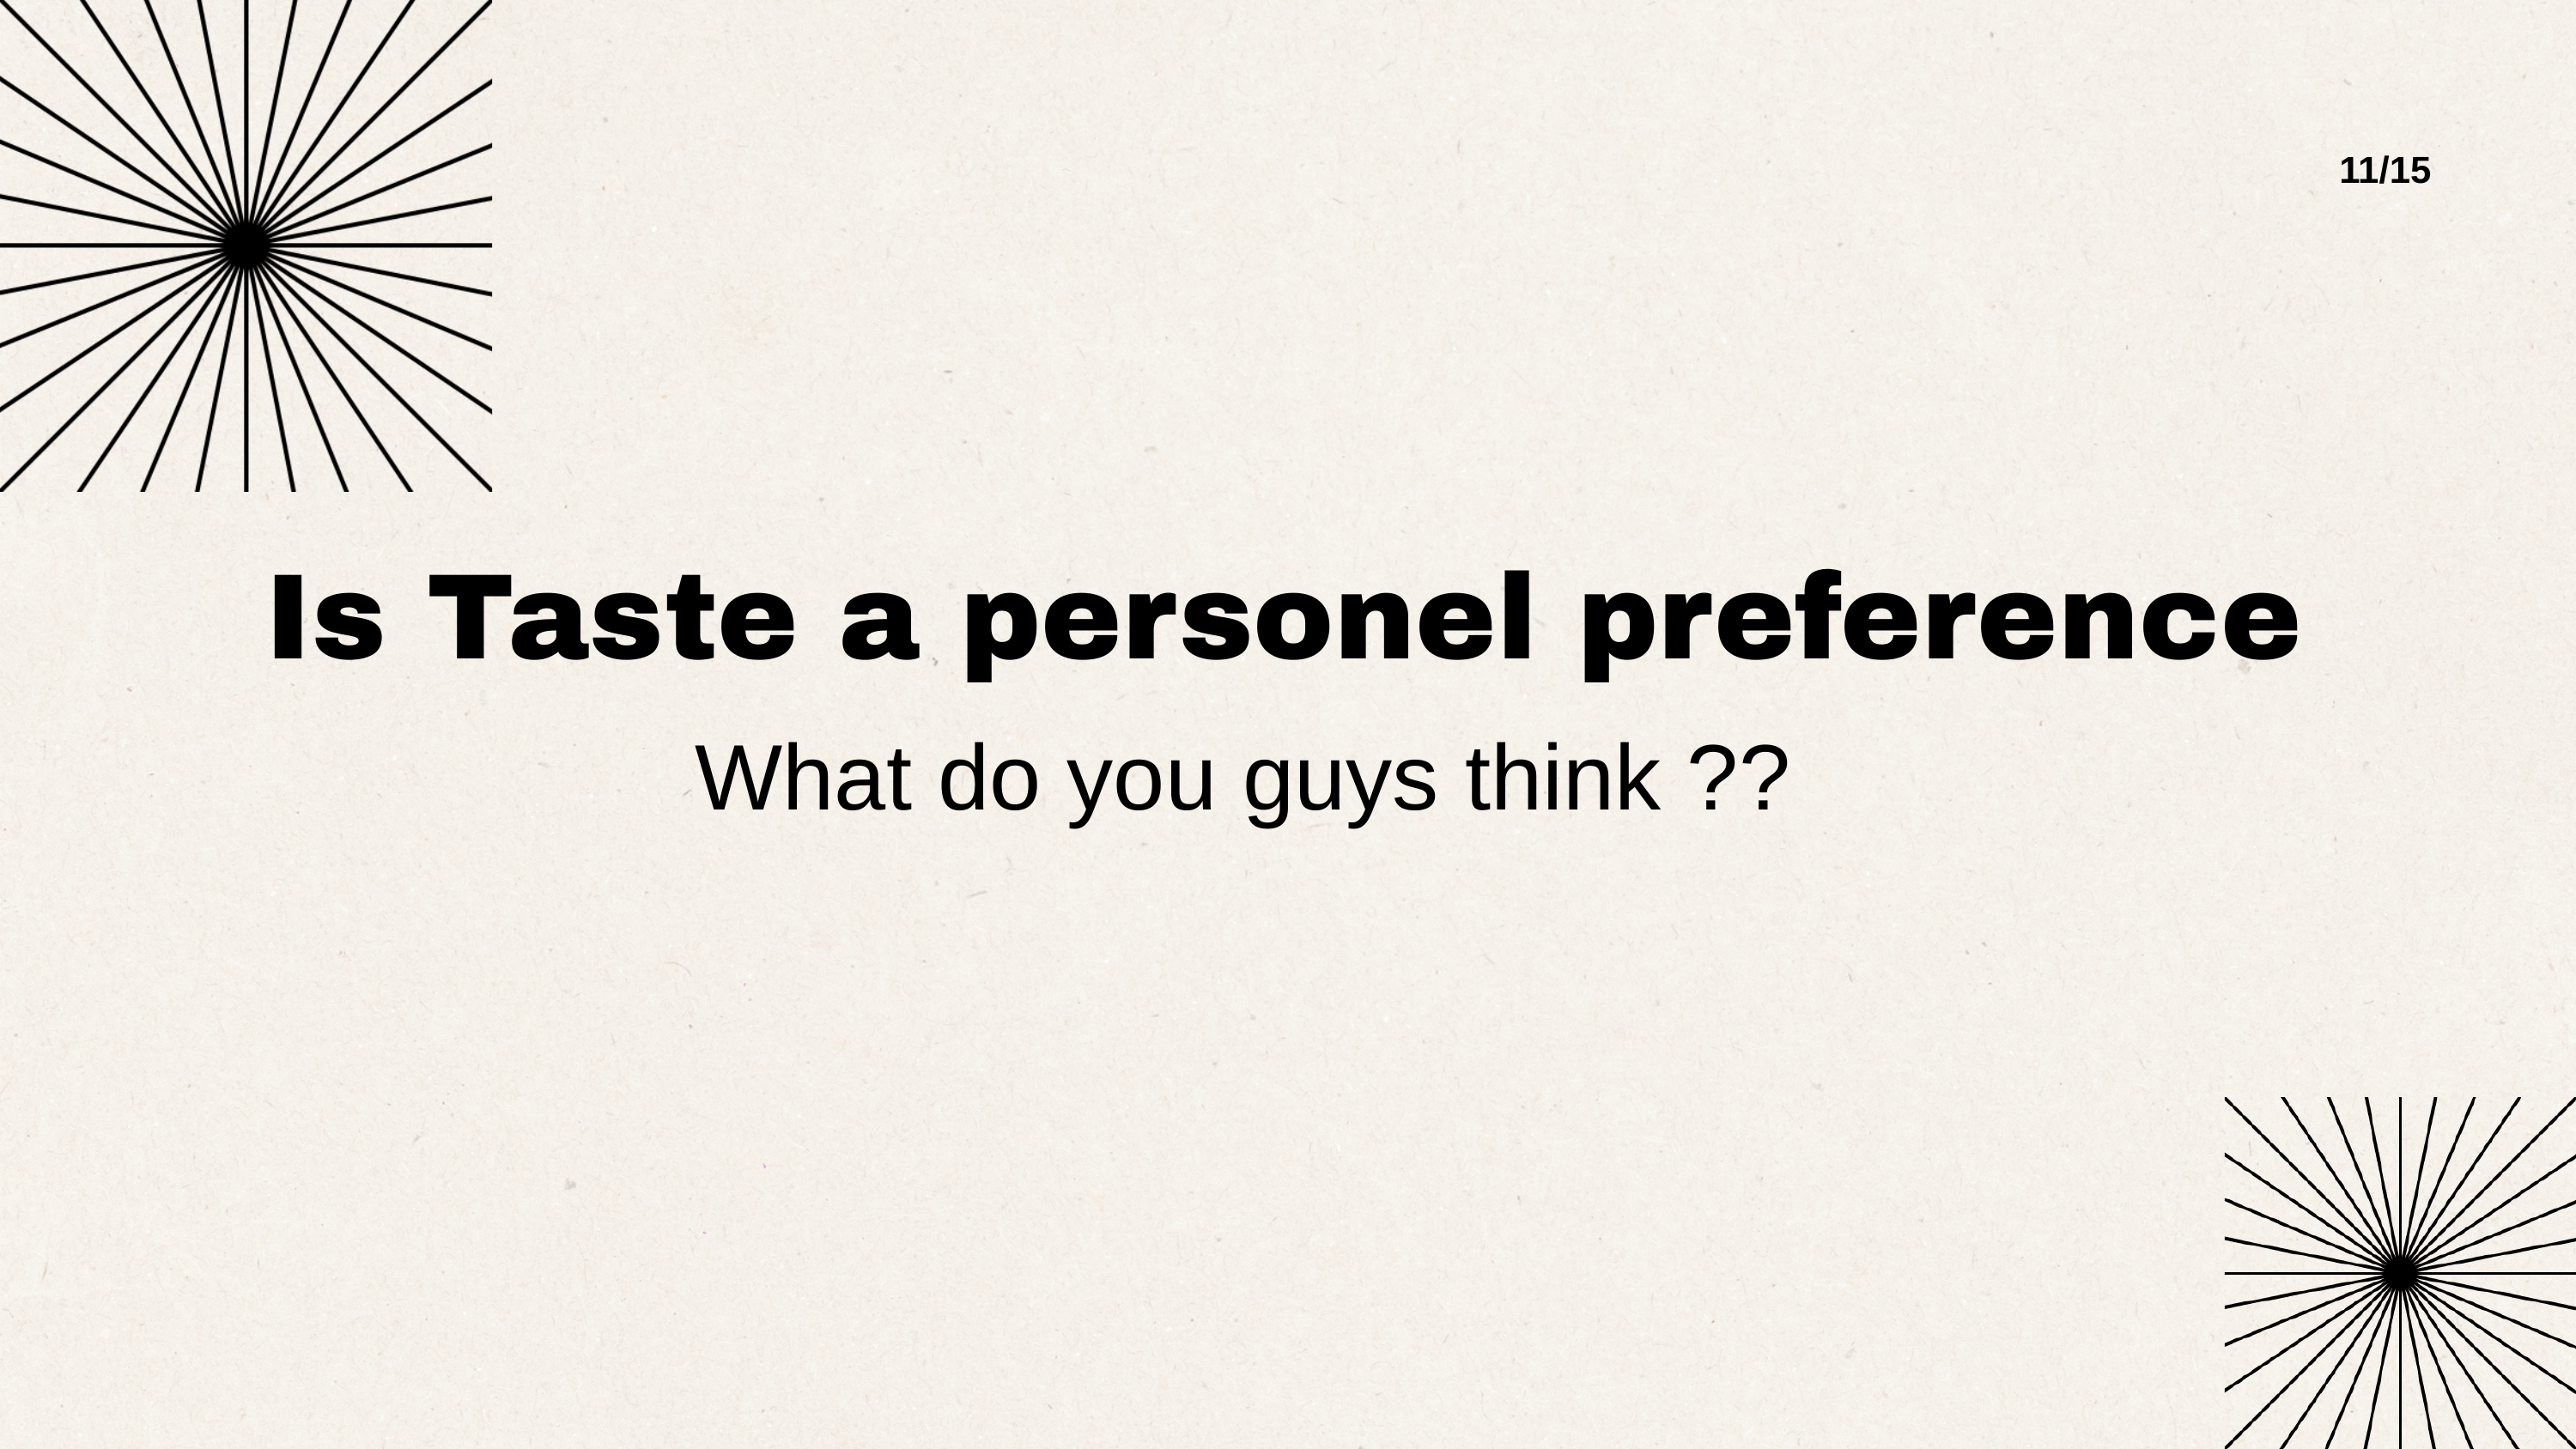

11/15
Is Taste a personel preference

What do you guys think ??